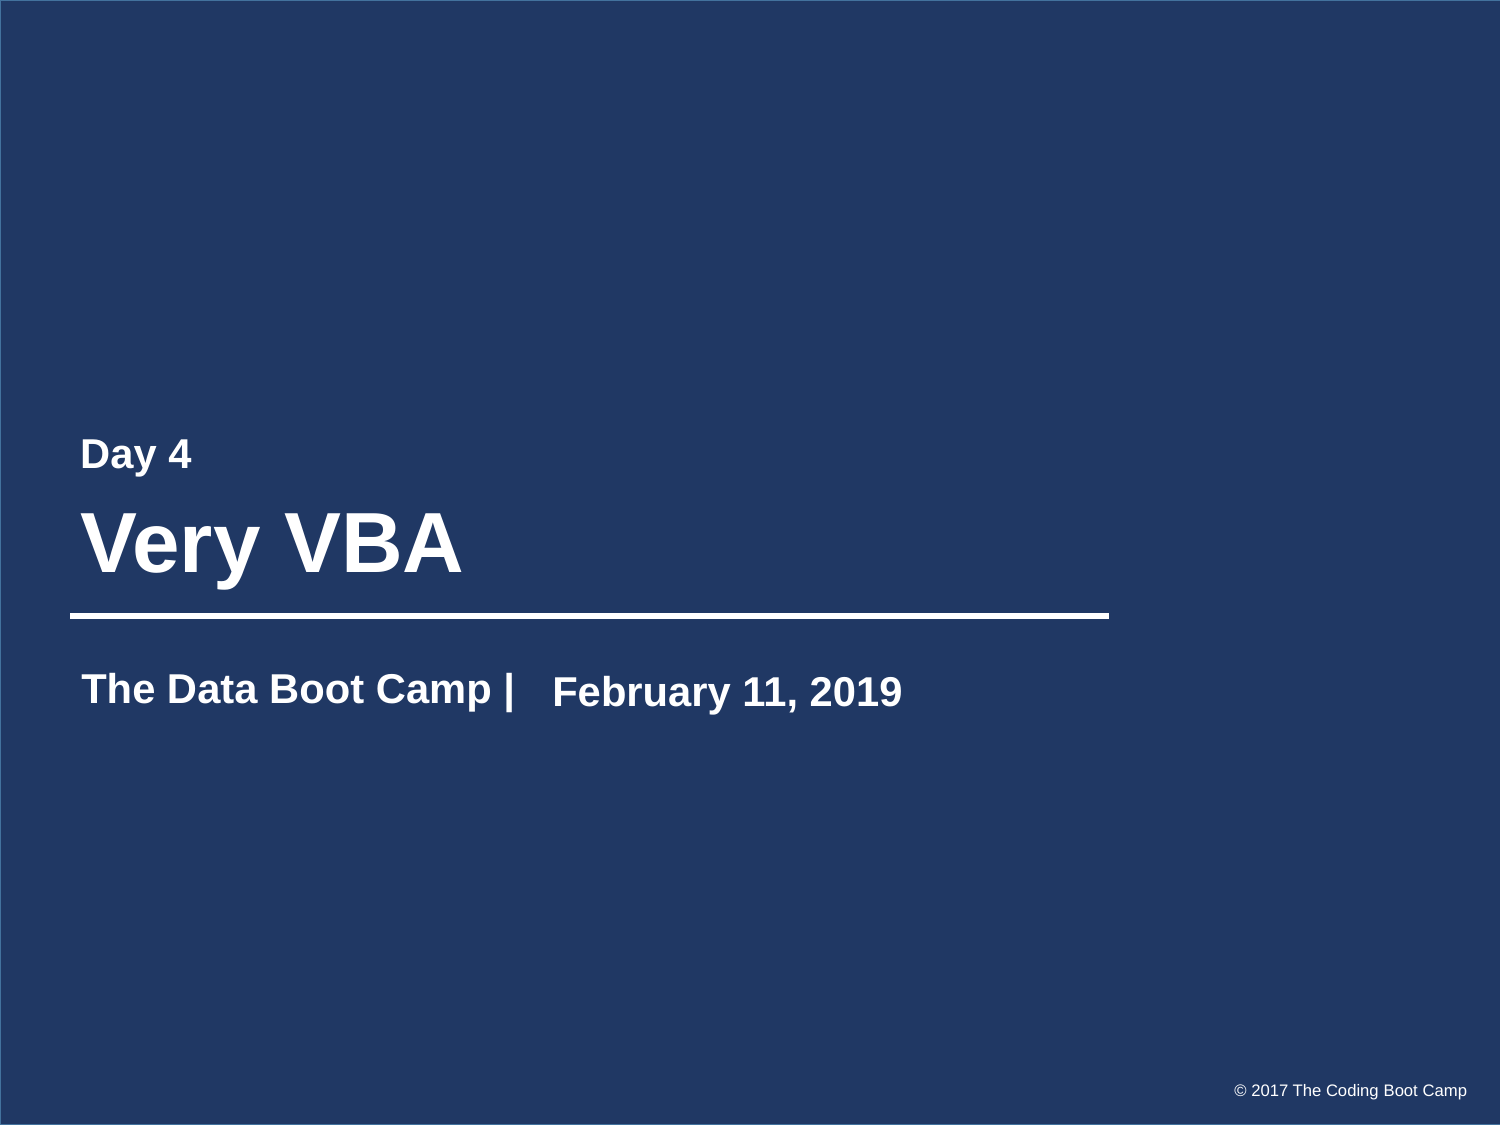

Day 4
# Very VBA
The Data Boot Camp |
February 11, 2019